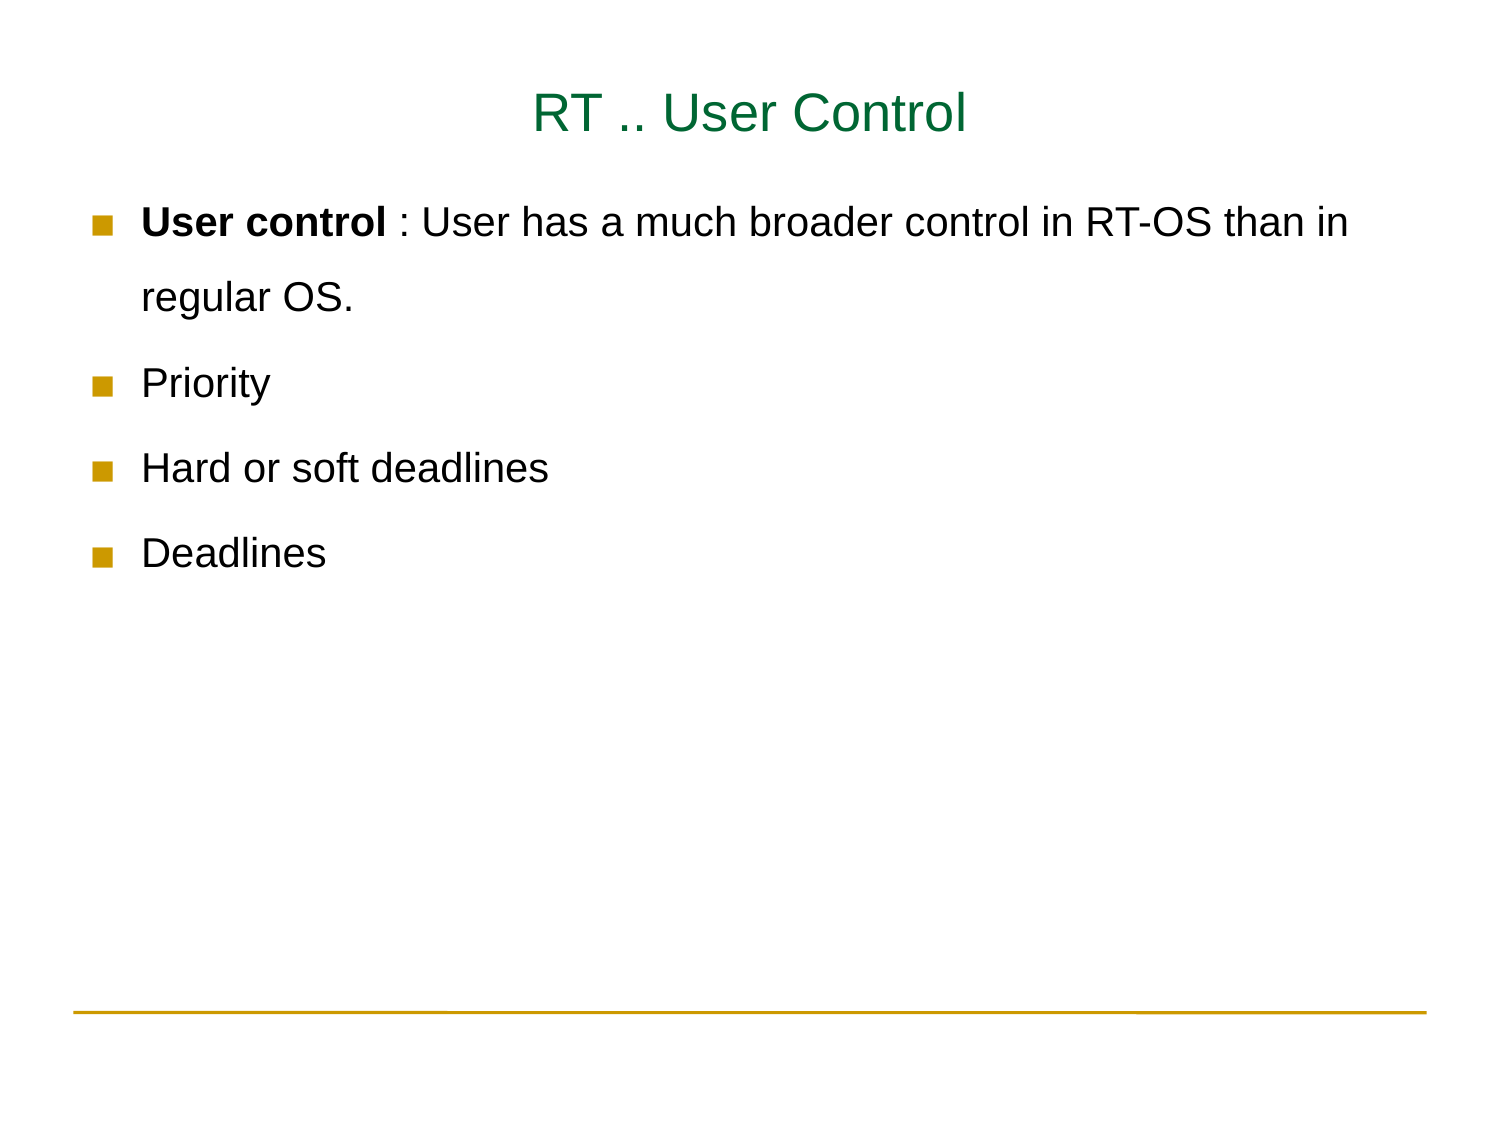

RT .. User Control
User control : User has a much broader control in RT-OS than in regular OS.
Priority
Hard or soft deadlines
Deadlines